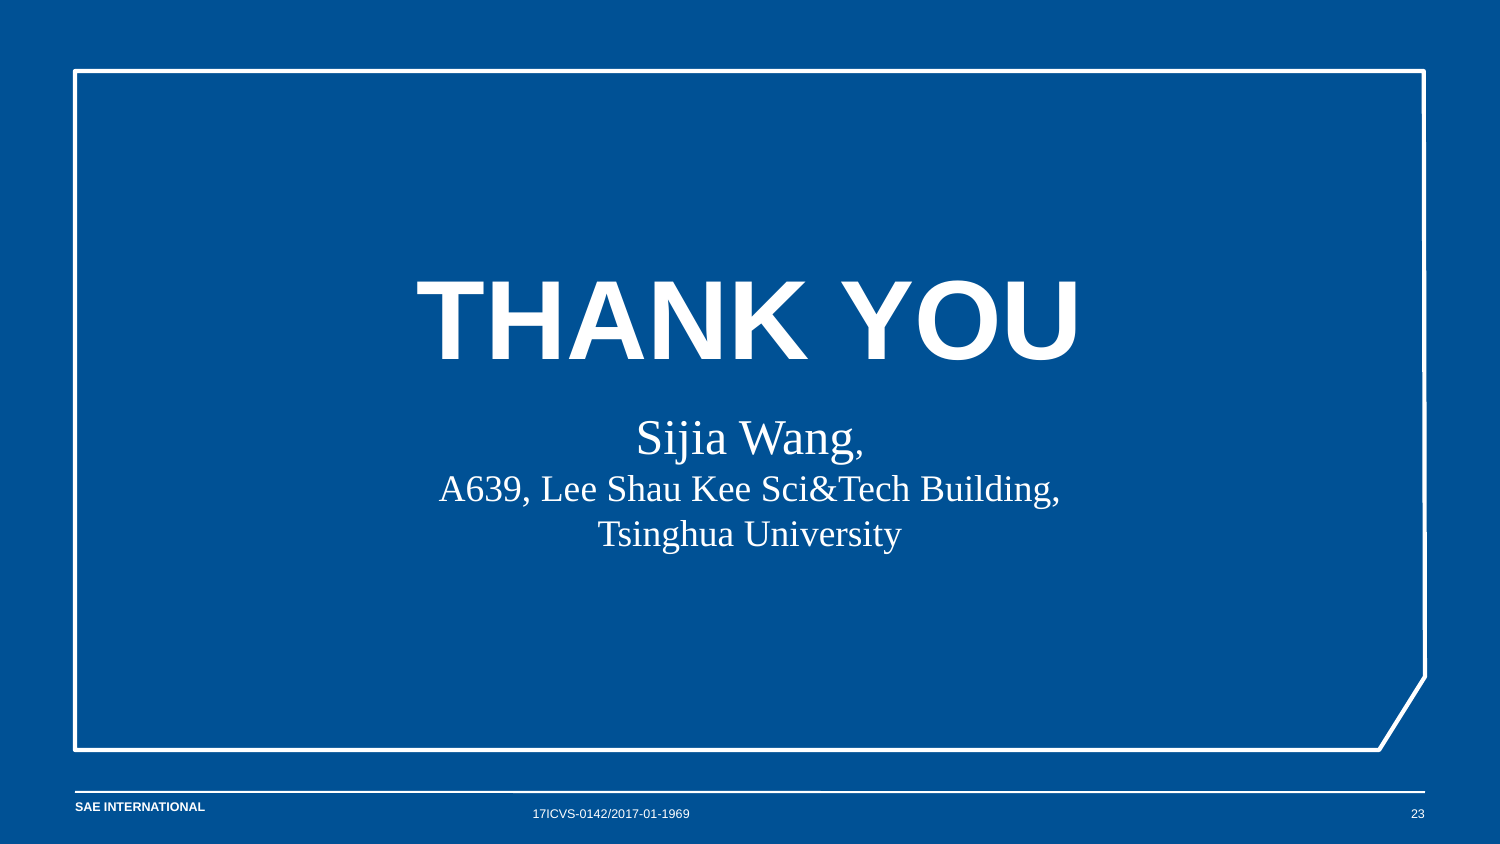

Thank you
Sijia Wang,
A639, Lee Shau Kee Sci&Tech Building,
Tsinghua University

17ICVS-0142/2017-01-1969
23